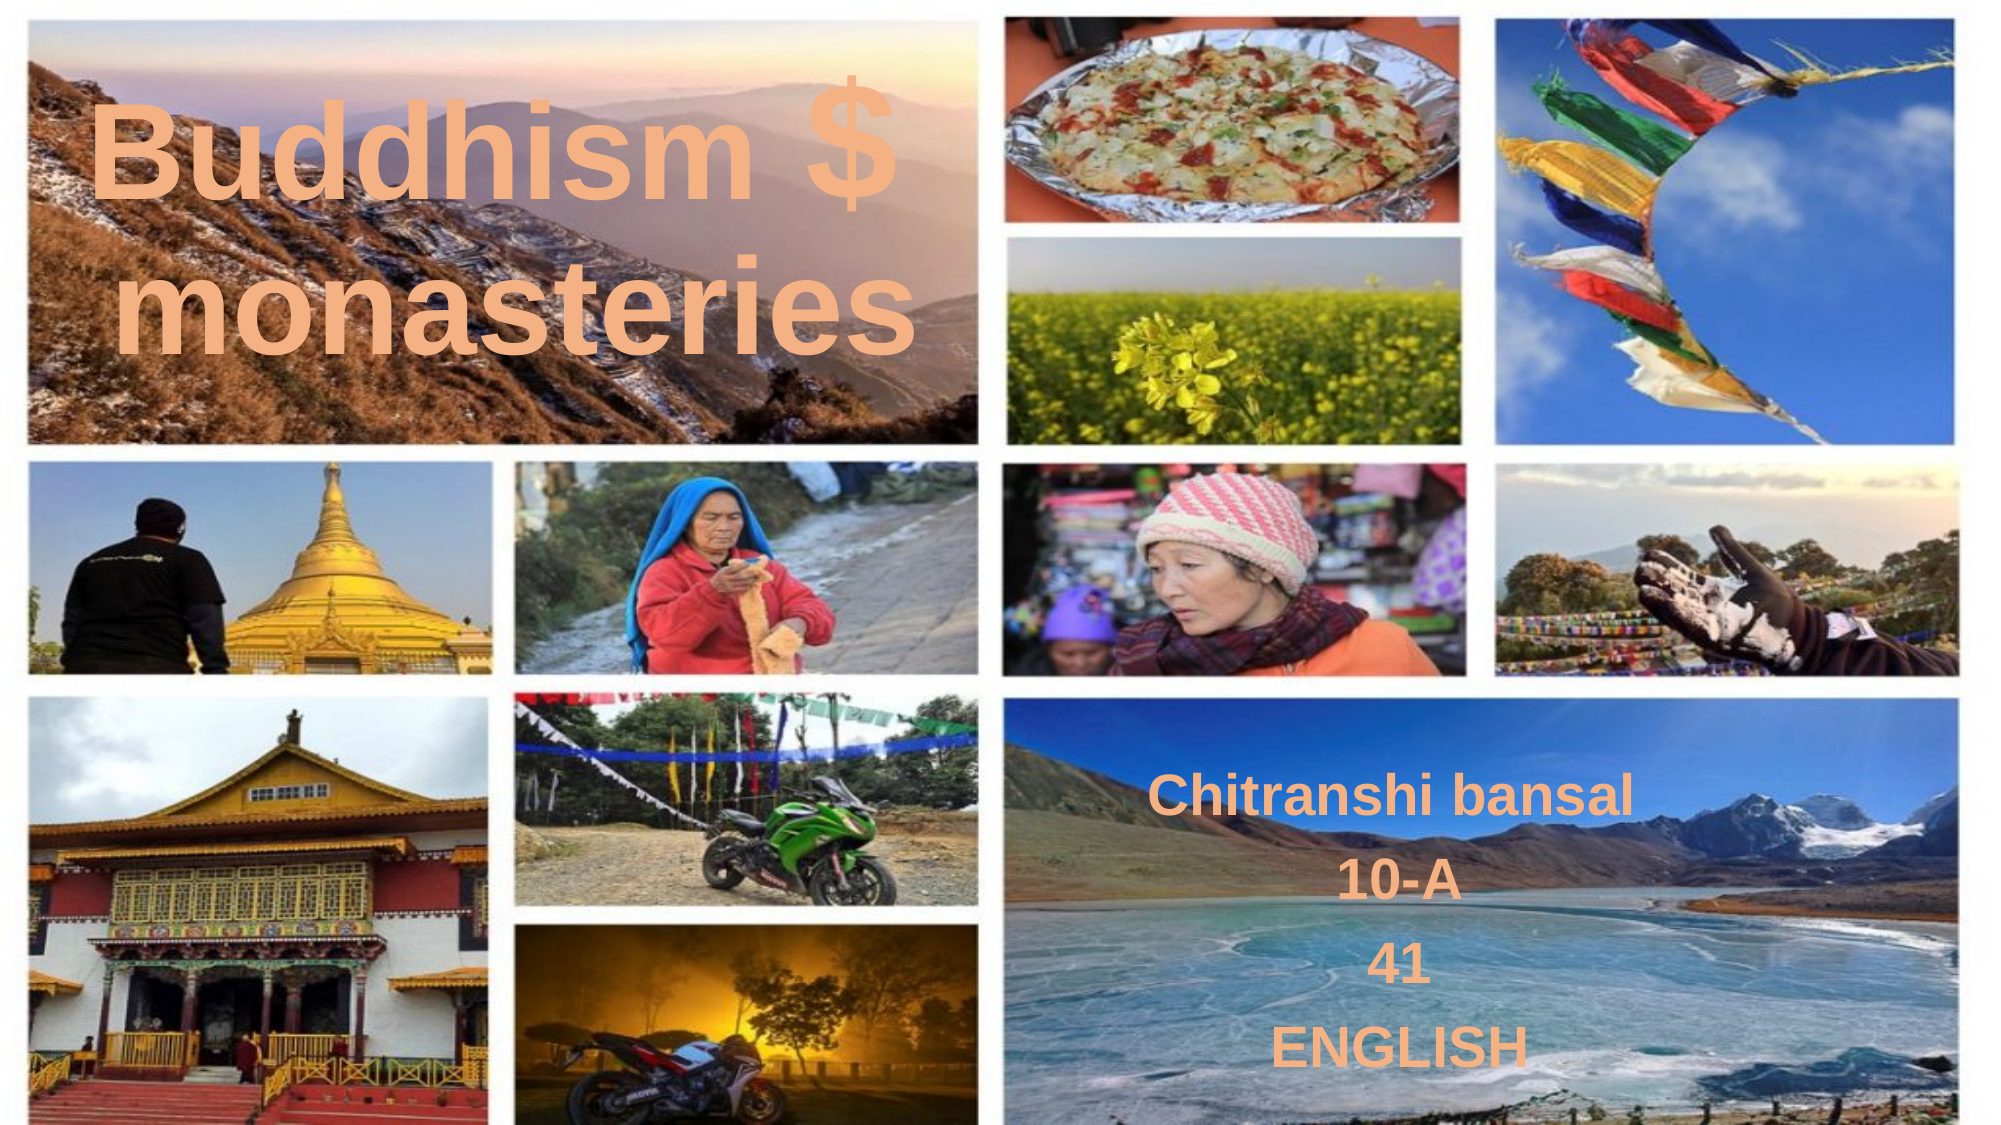

# Buddhism $  monasteries
Chitranshi bansal
10-A
41
ENGLISH